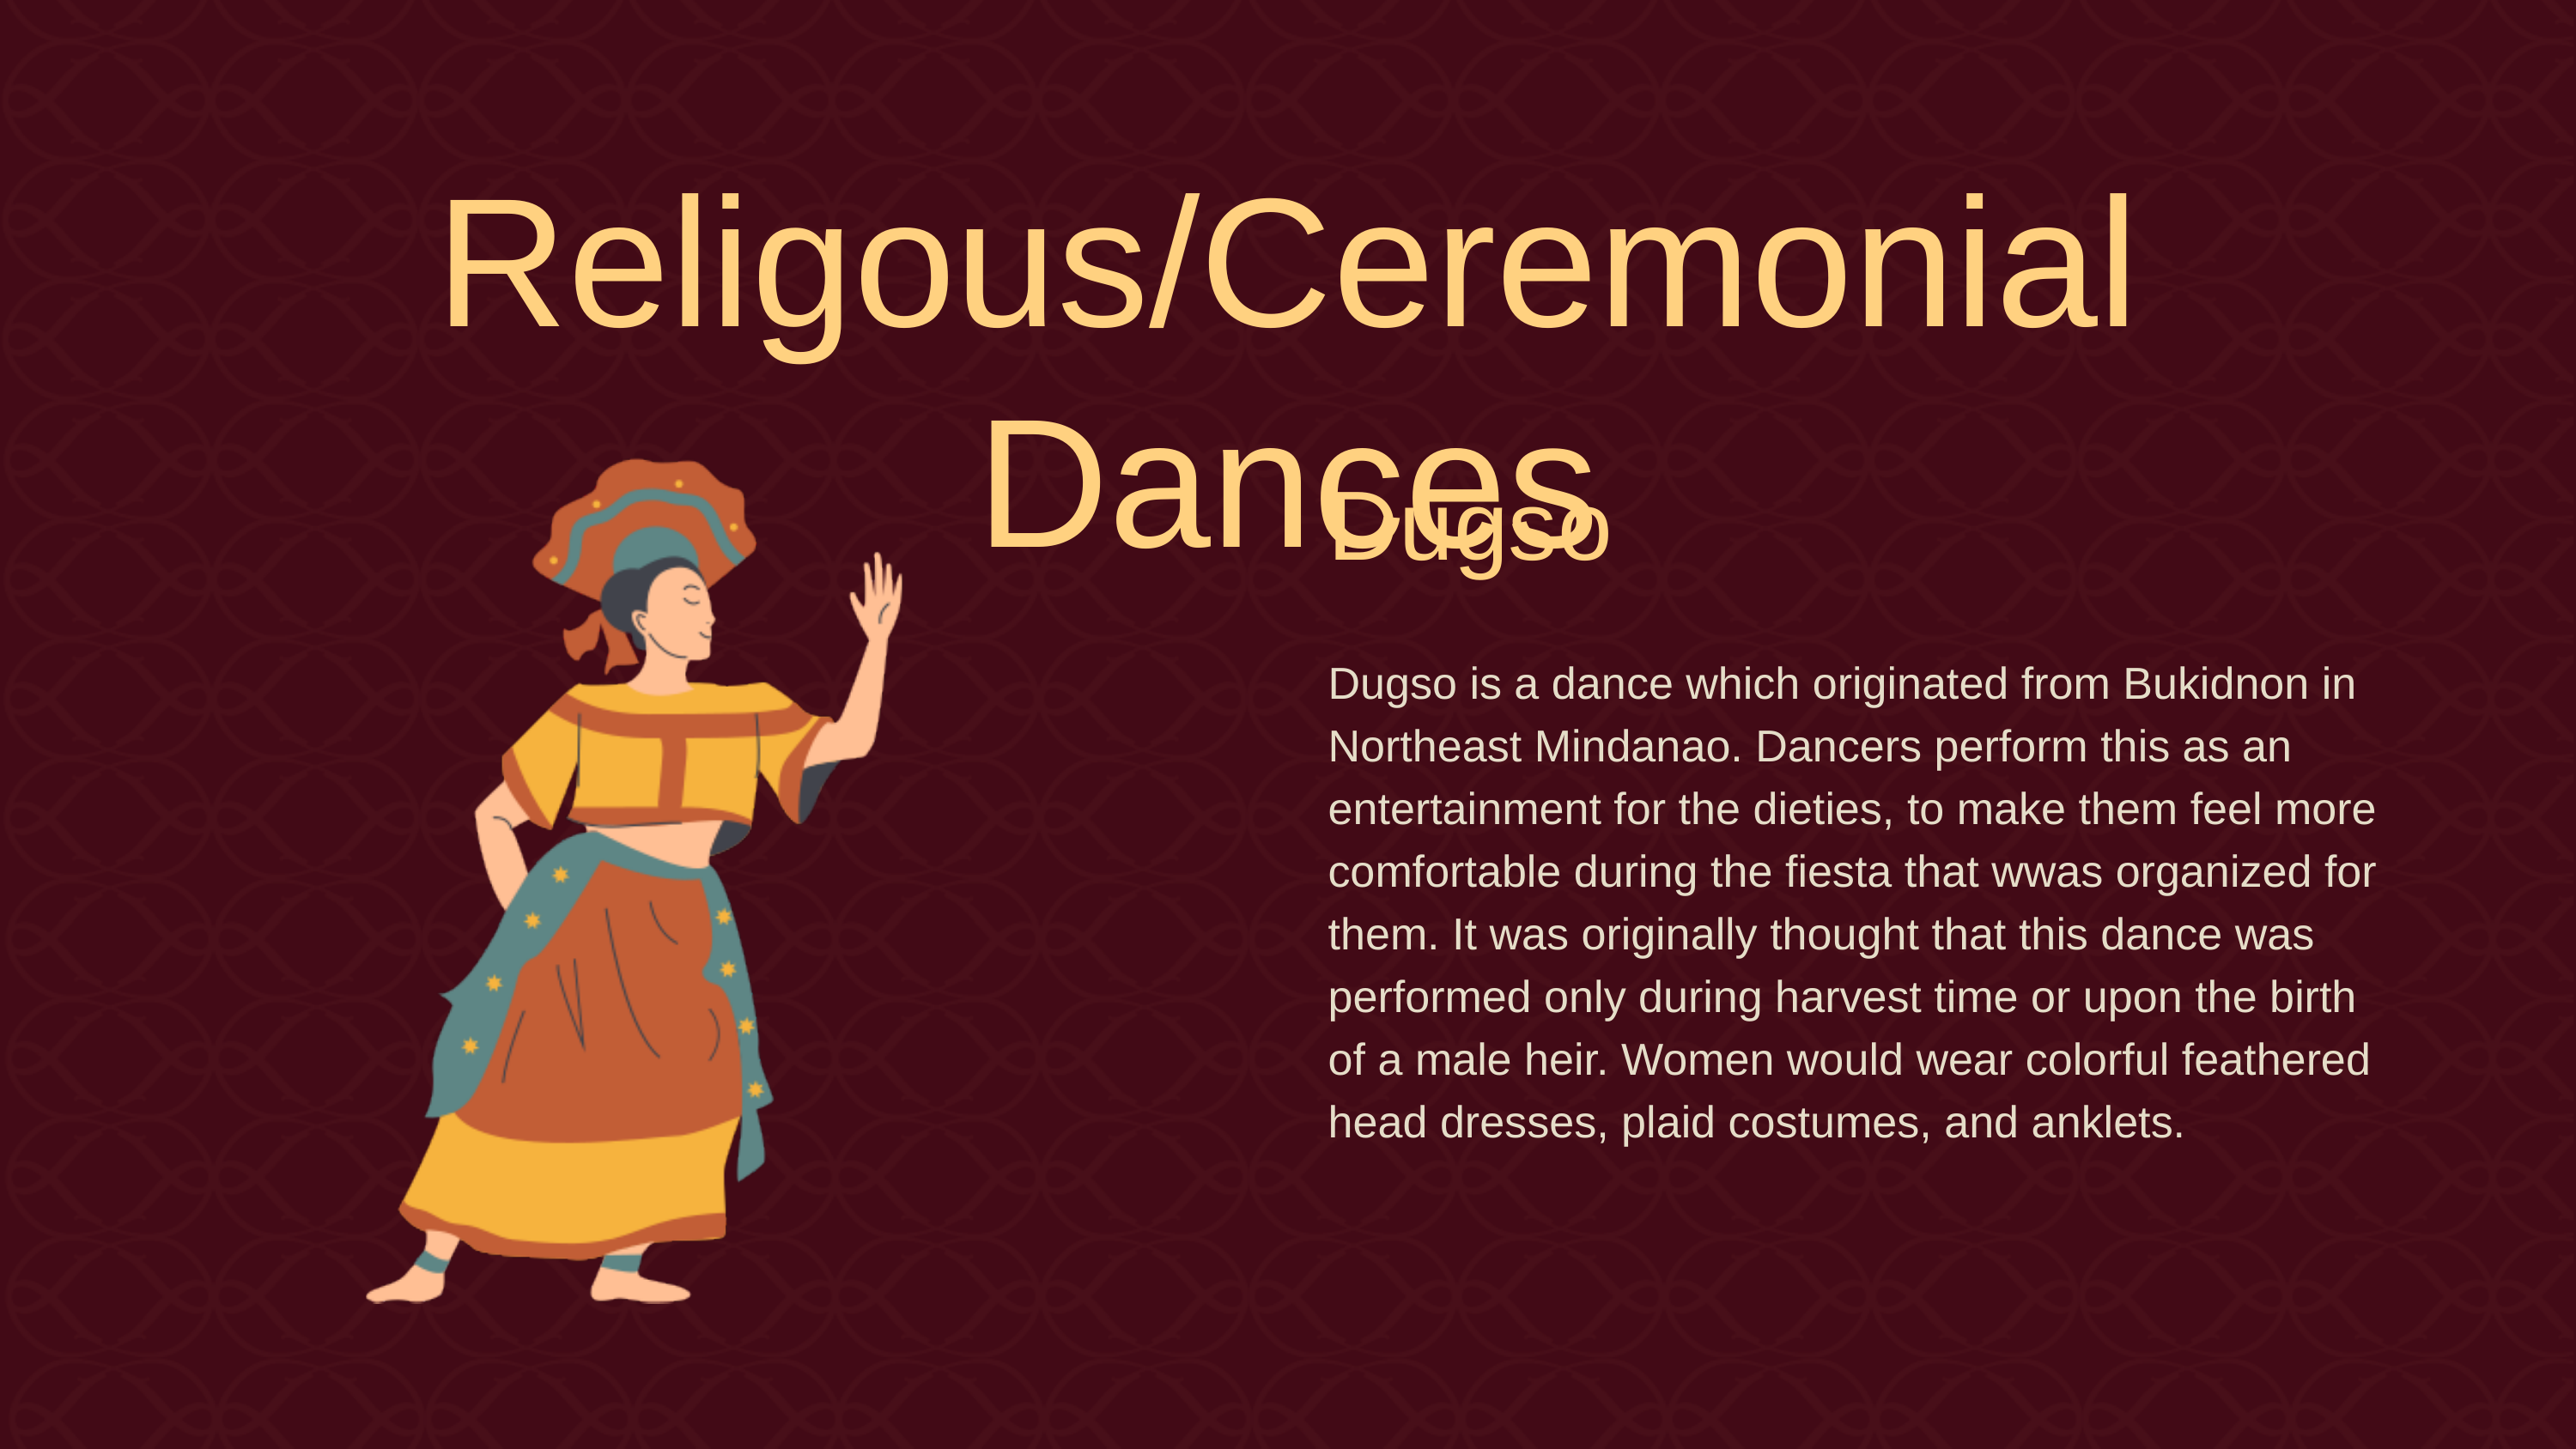

Religous/Ceremonial Dances

Dugso
Dugso is a dance which originated from Bukidnon in Northeast Mindanao. Dancers perform this as an entertainment for the dieties, to make them feel more comfortable during the fiesta that wwas organized for them. It was originally thought that this dance was performed only during harvest time or upon the birth of a male heir. Women would wear colorful feathered head dresses, plaid costumes, and anklets.